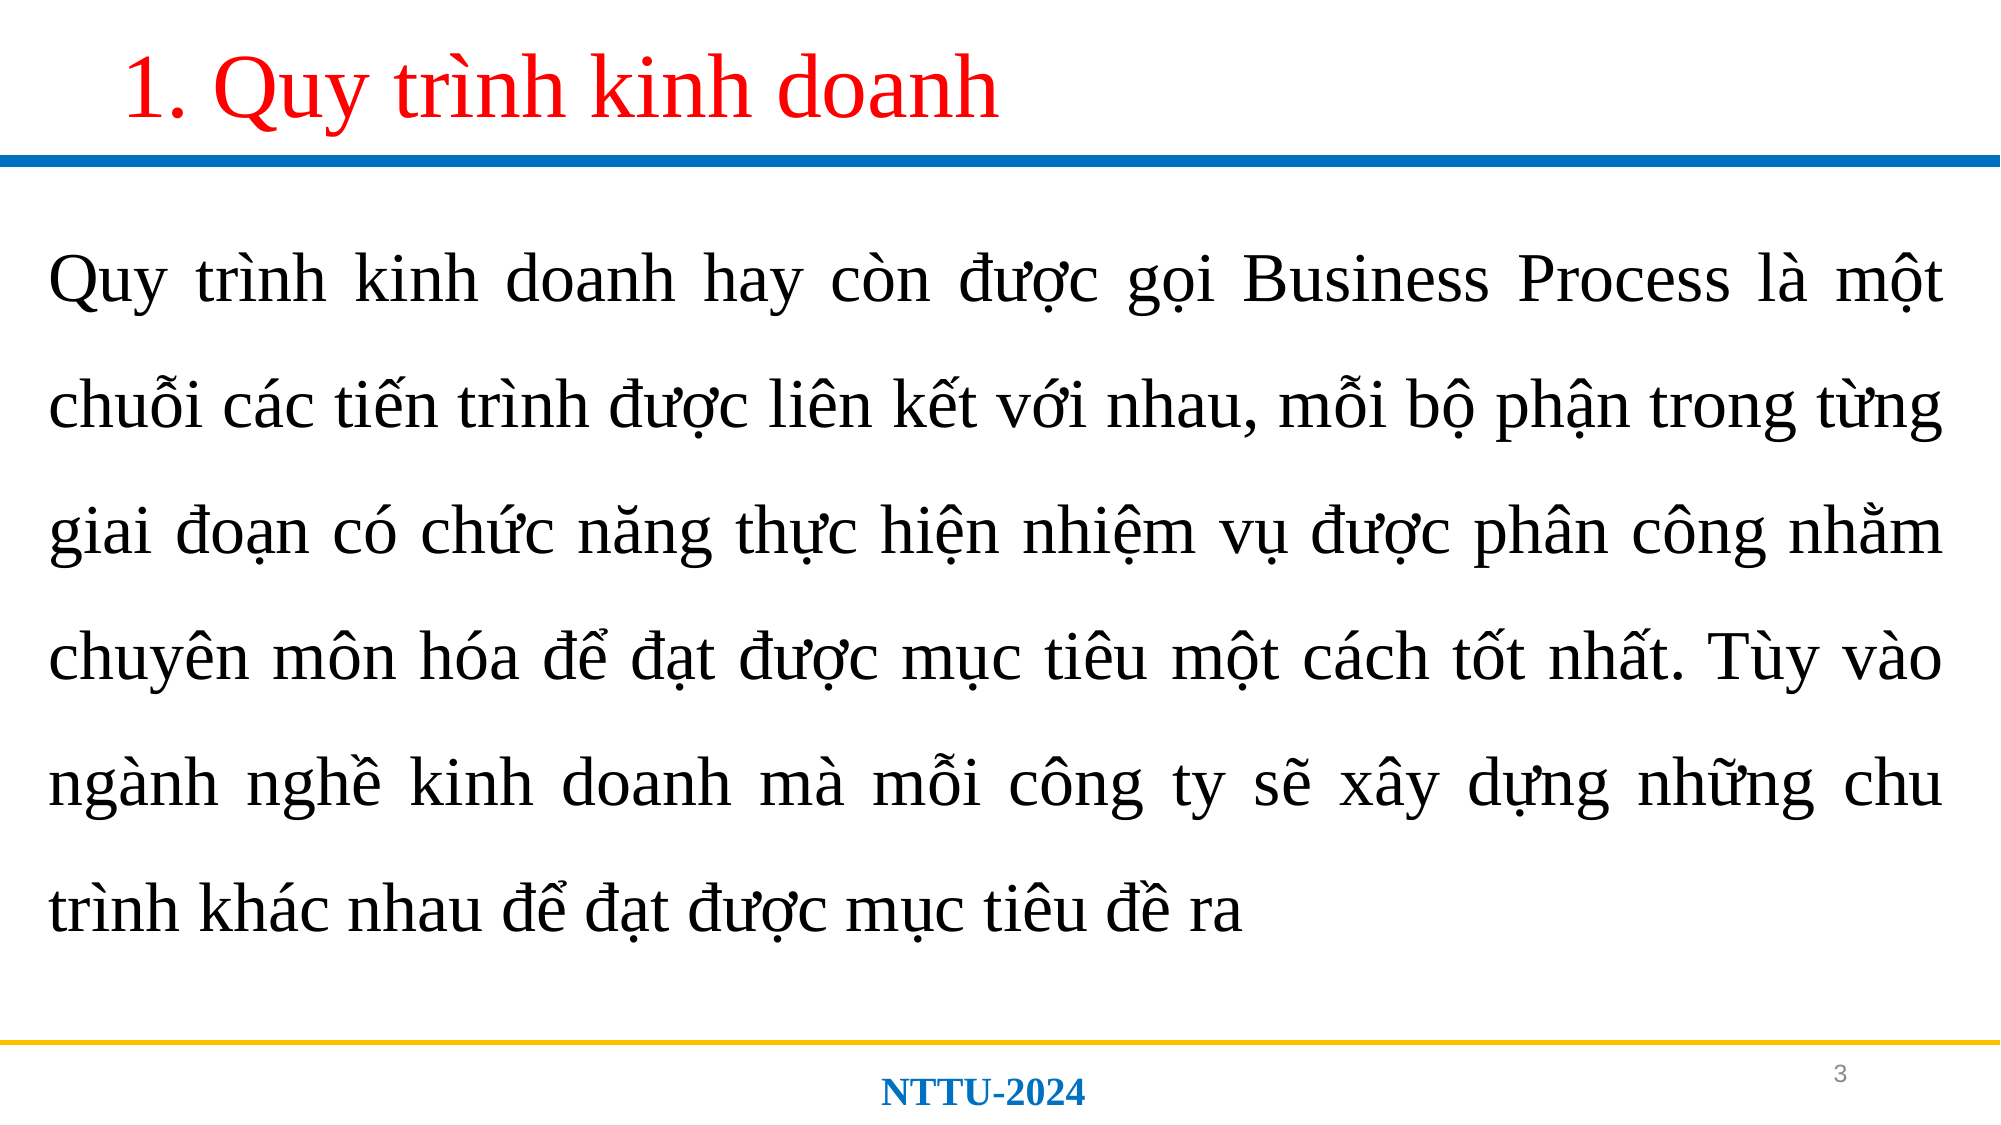

# 1. Quy trình kinh doanh
Quy trình kinh doanh hay còn được gọi Business Process là một chuỗi các tiến trình được liên kết với nhau, mỗi bộ phận trong từng giai đoạn có chức năng thực hiện nhiệm vụ được phân công nhằm chuyên môn hóa để đạt được mục tiêu một cách tốt nhất. Tùy vào ngành nghề kinh doanh mà mỗi công ty sẽ xây dựng những chu trình khác nhau để đạt được mục tiêu đề ra
3